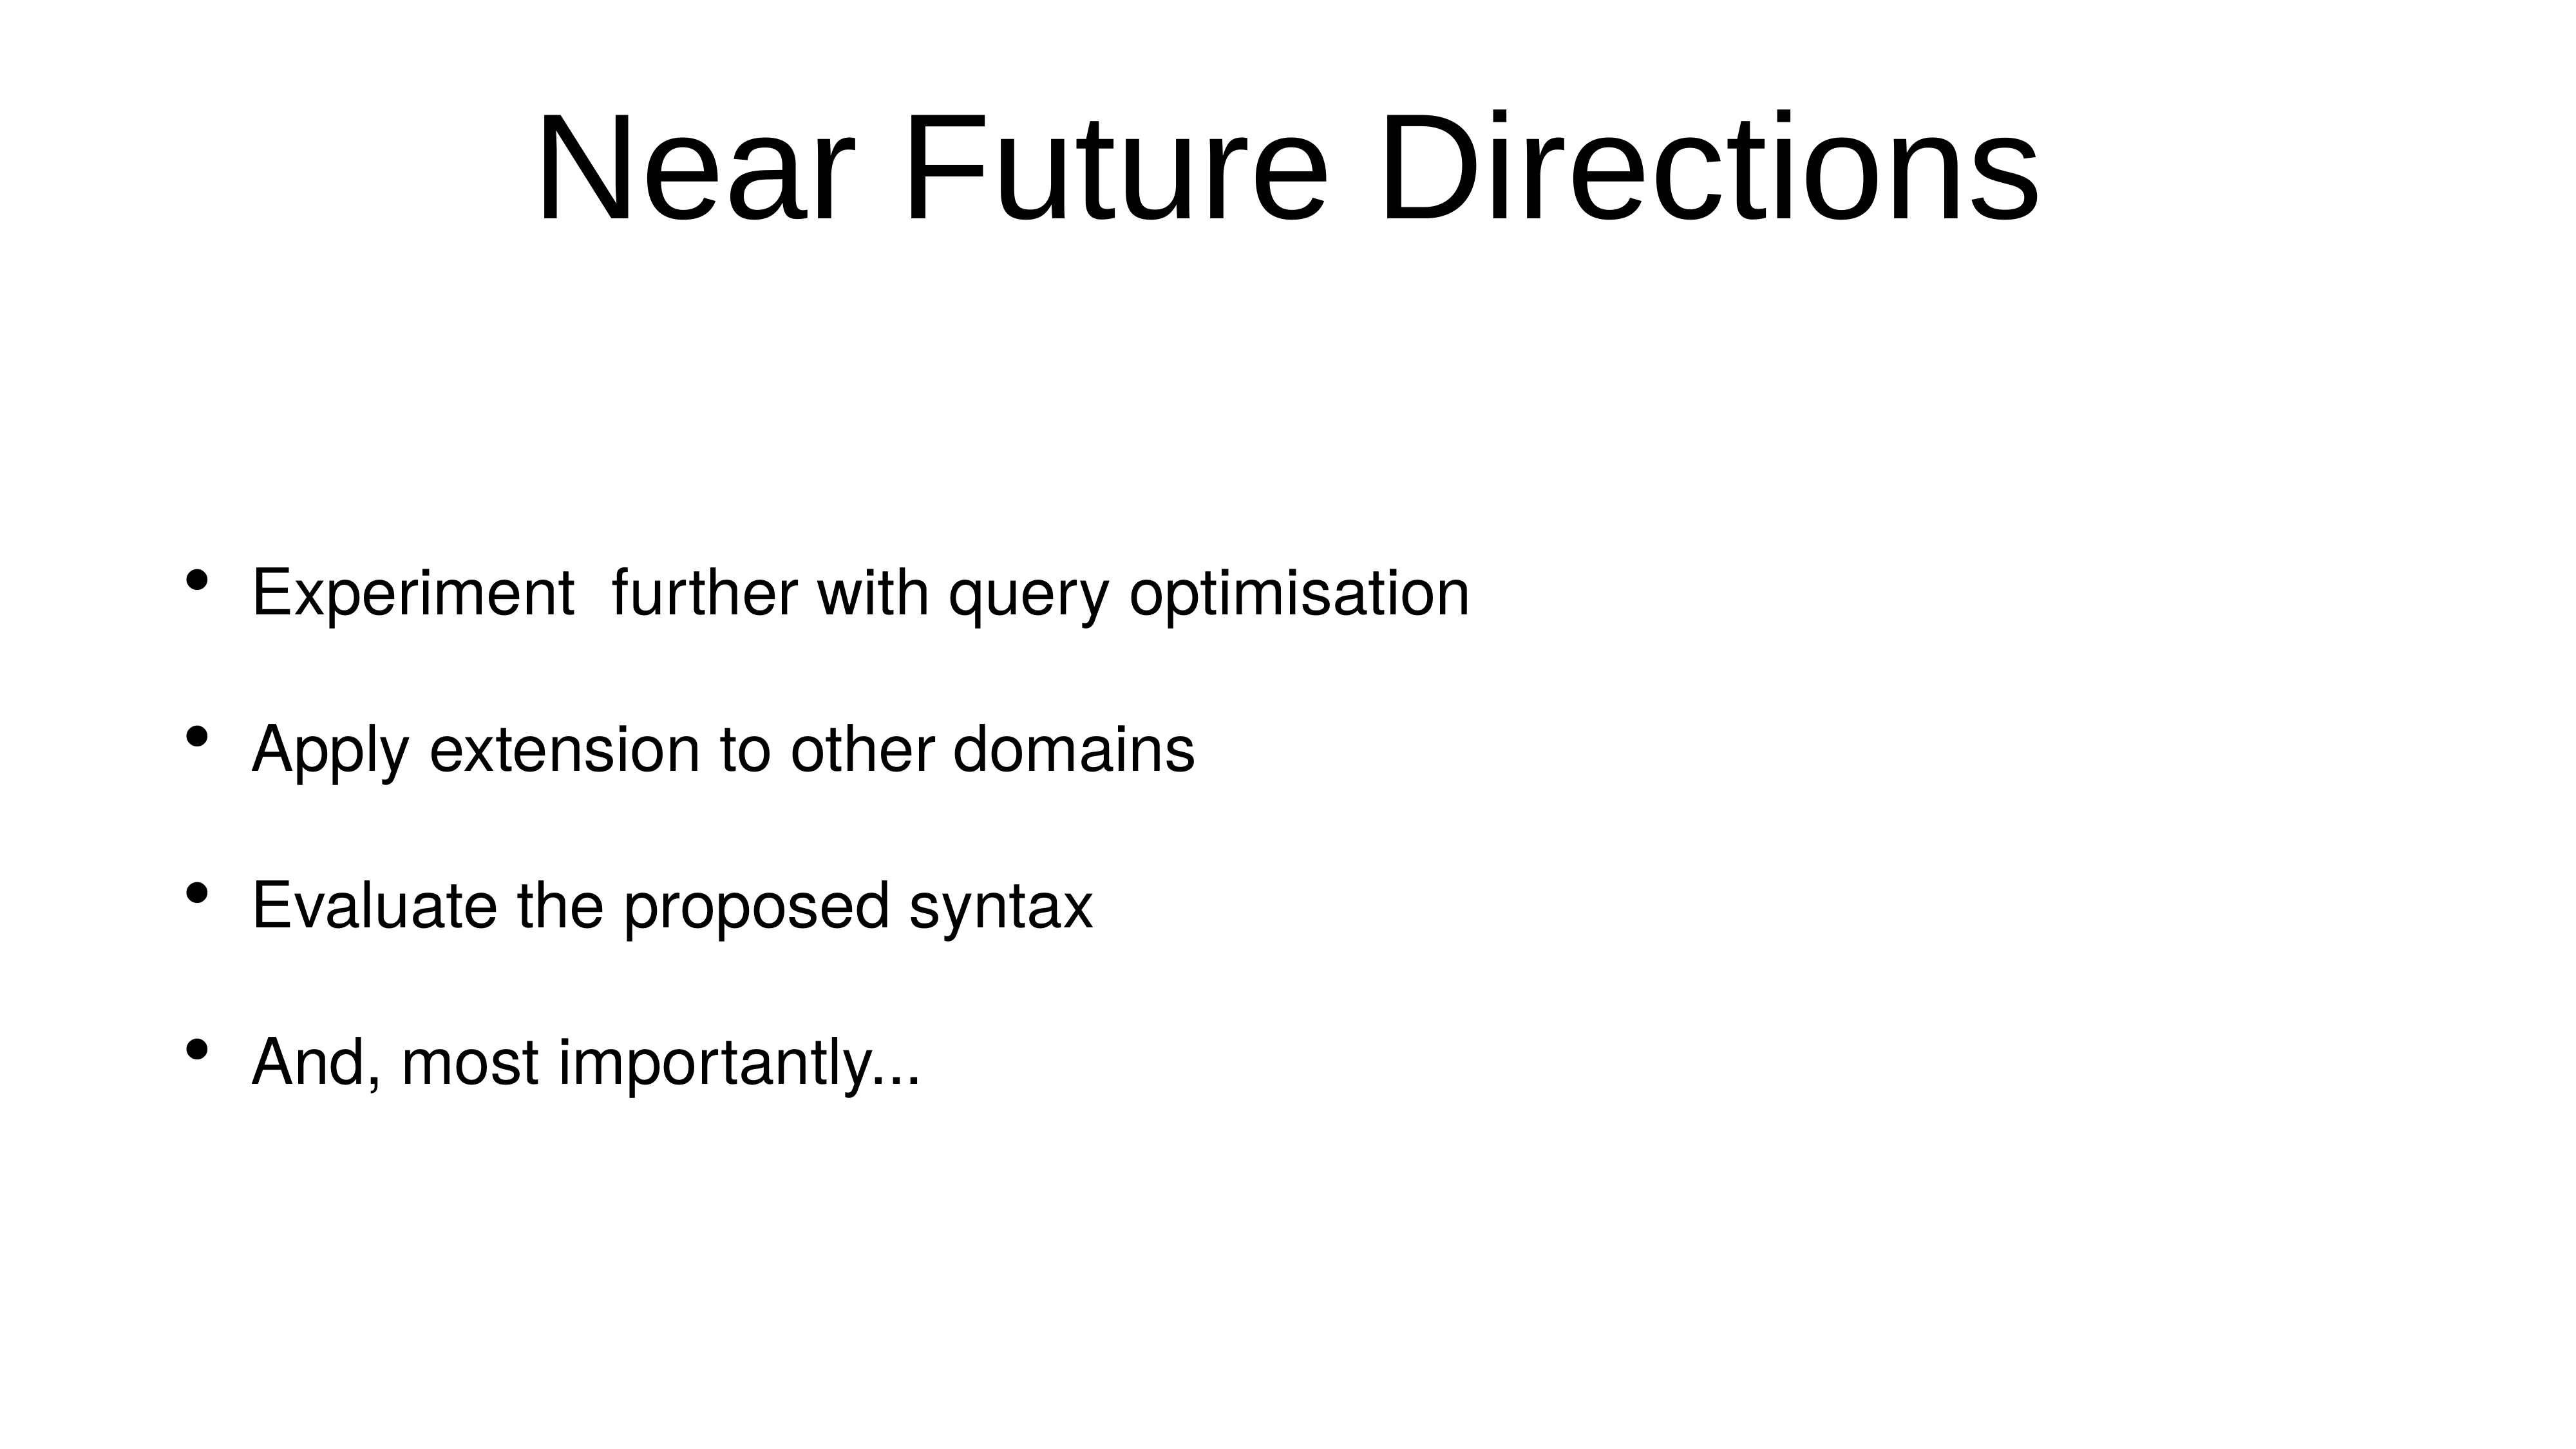

# Near Future Directions
Experiment  further with query optimisation
Apply extension to other domains
Evaluate the proposed syntax
And, most importantly...